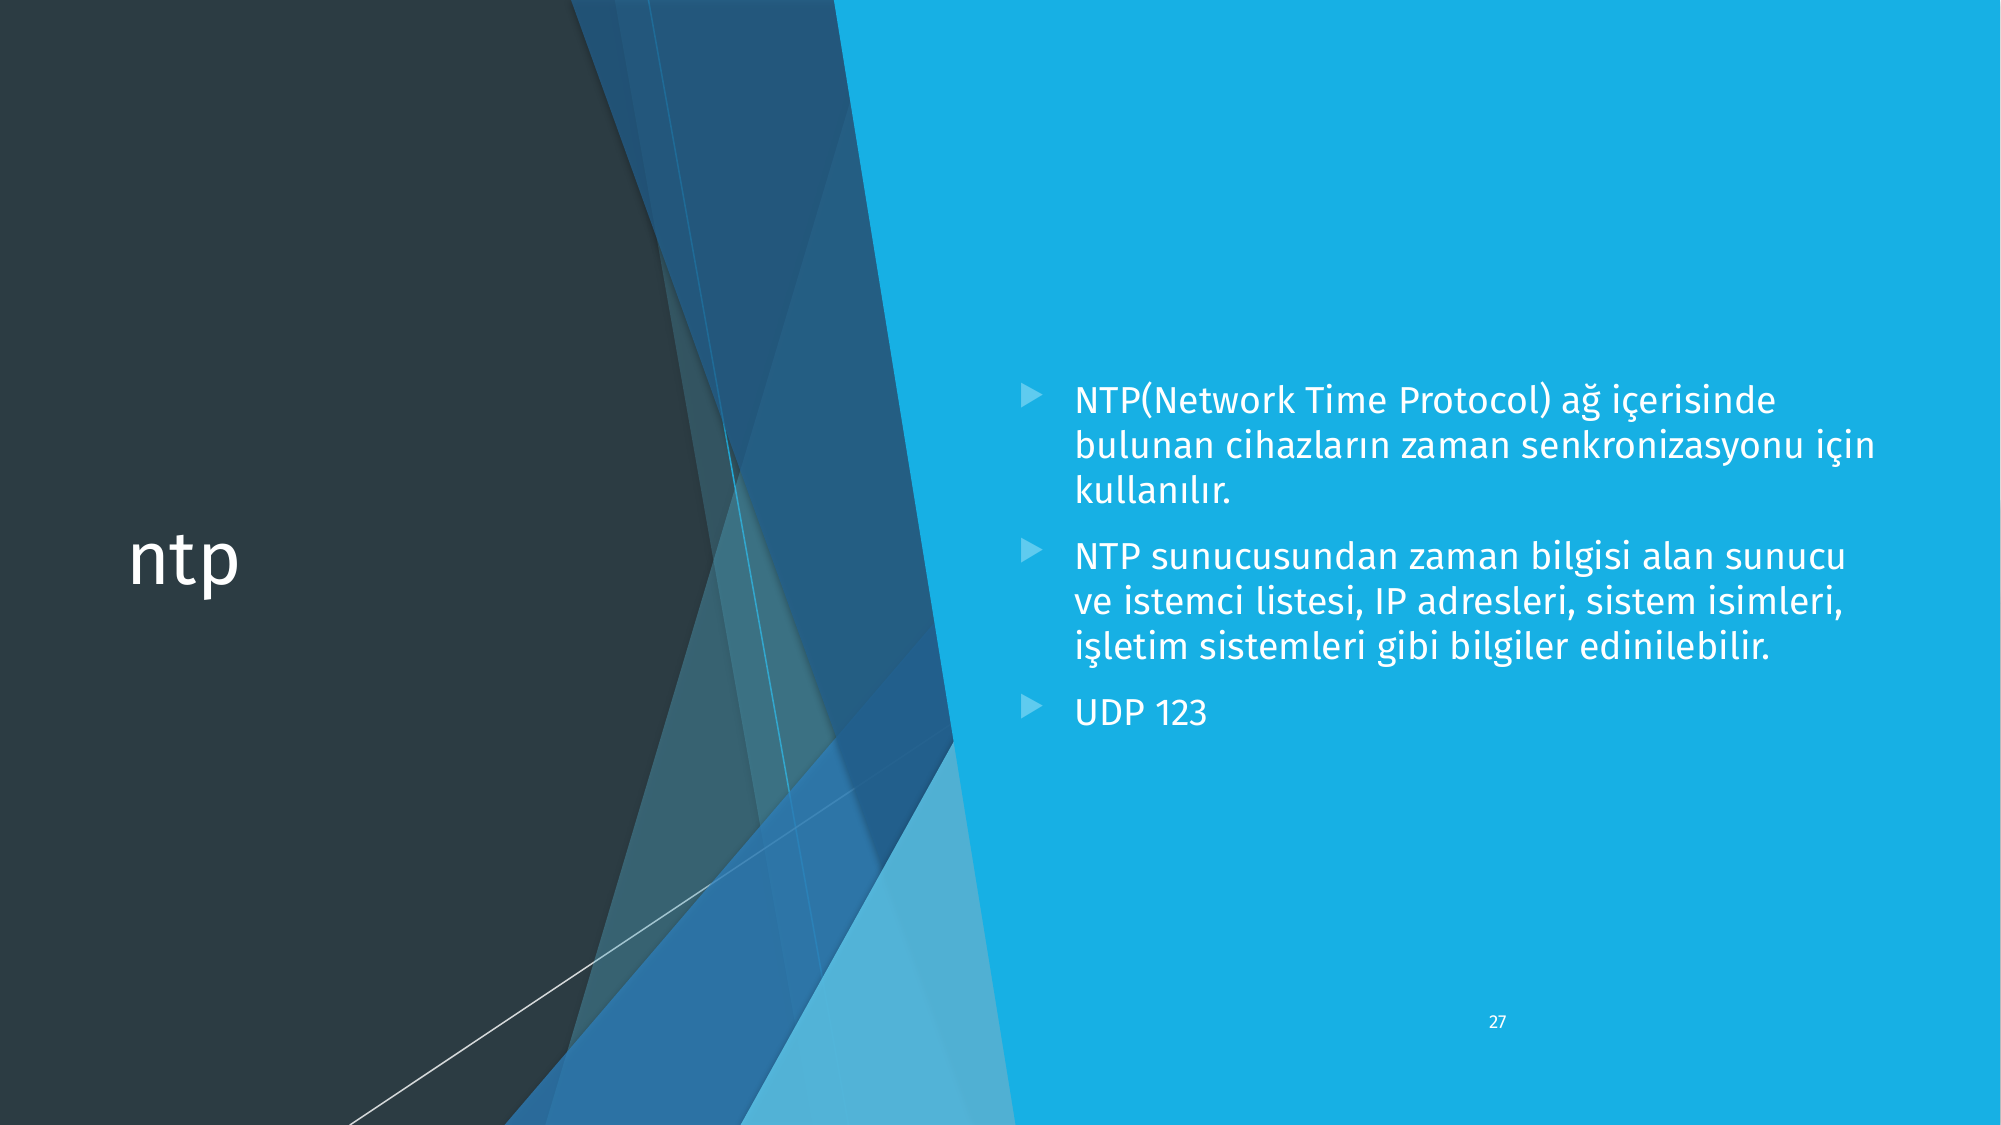

# ntp
NTP(Network Time Protocol) ağ içerisinde bulunan cihazların zaman senkronizasyonu için kullanılır.
NTP sunucusundan zaman bilgisi alan sunucu ve istemci listesi, IP adresleri, sistem isimleri, işletim sistemleri gibi bilgiler edinilebilir.
UDP 123

27